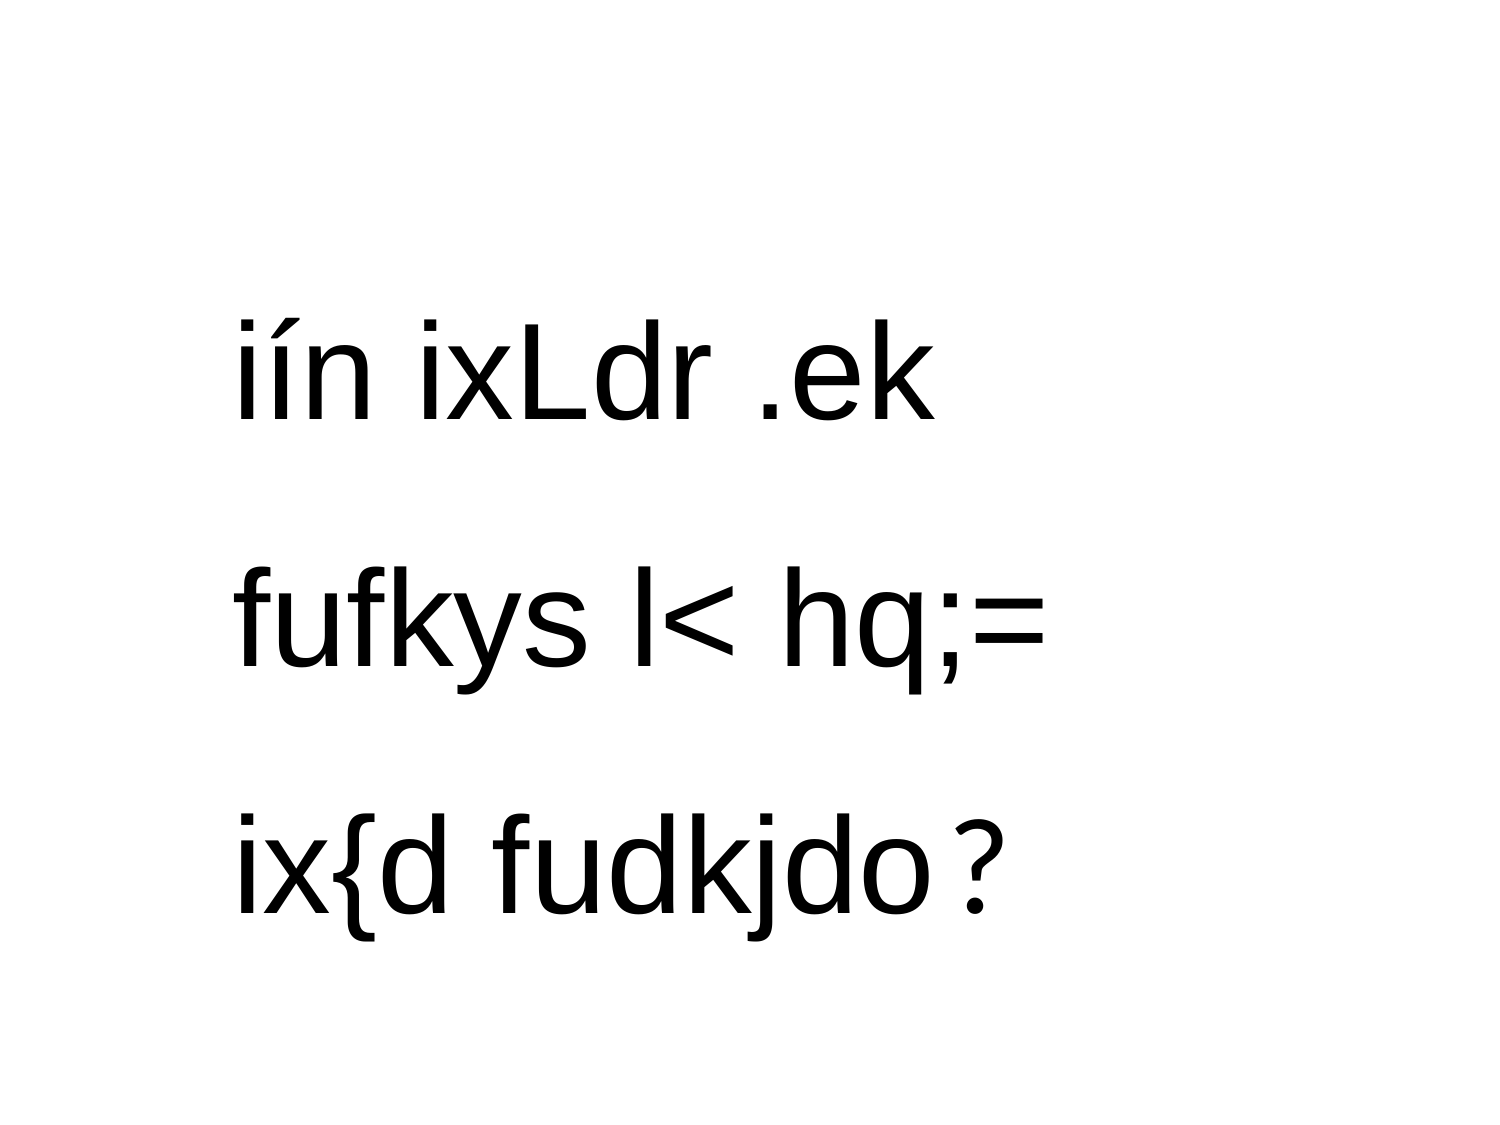

iín ixLdr .ek fufkys l< hq;= ix{d fudkjdo ?